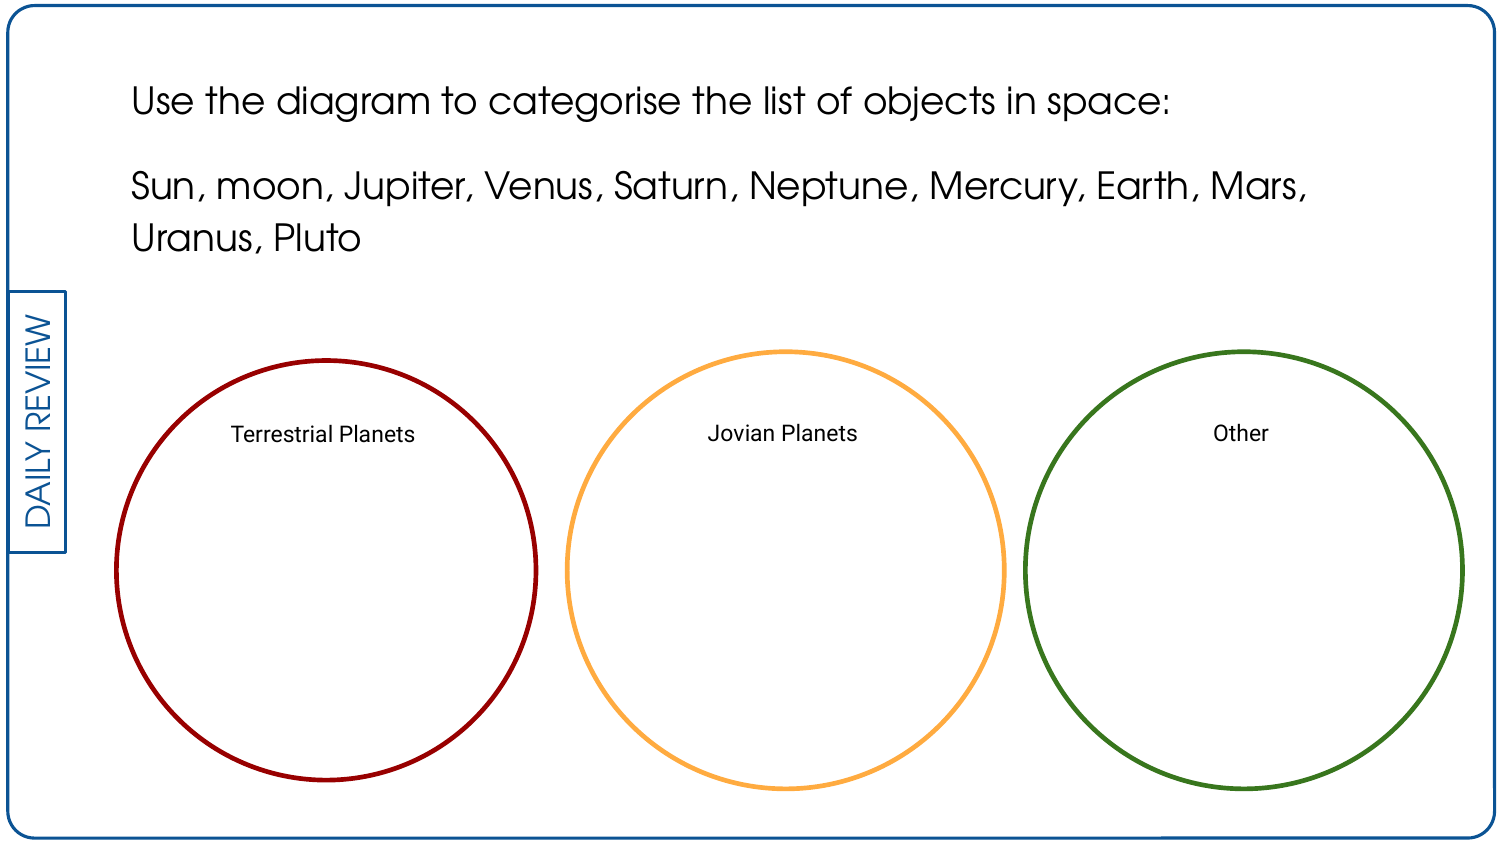

Use the diagram to categorise the list of objects in space:
Sun, moon, Jupiter, Venus, Saturn, Neptune, Mercury, Earth, Mars, Uranus, Pluto

Jovian Planets

Other

Terrestrial Planets